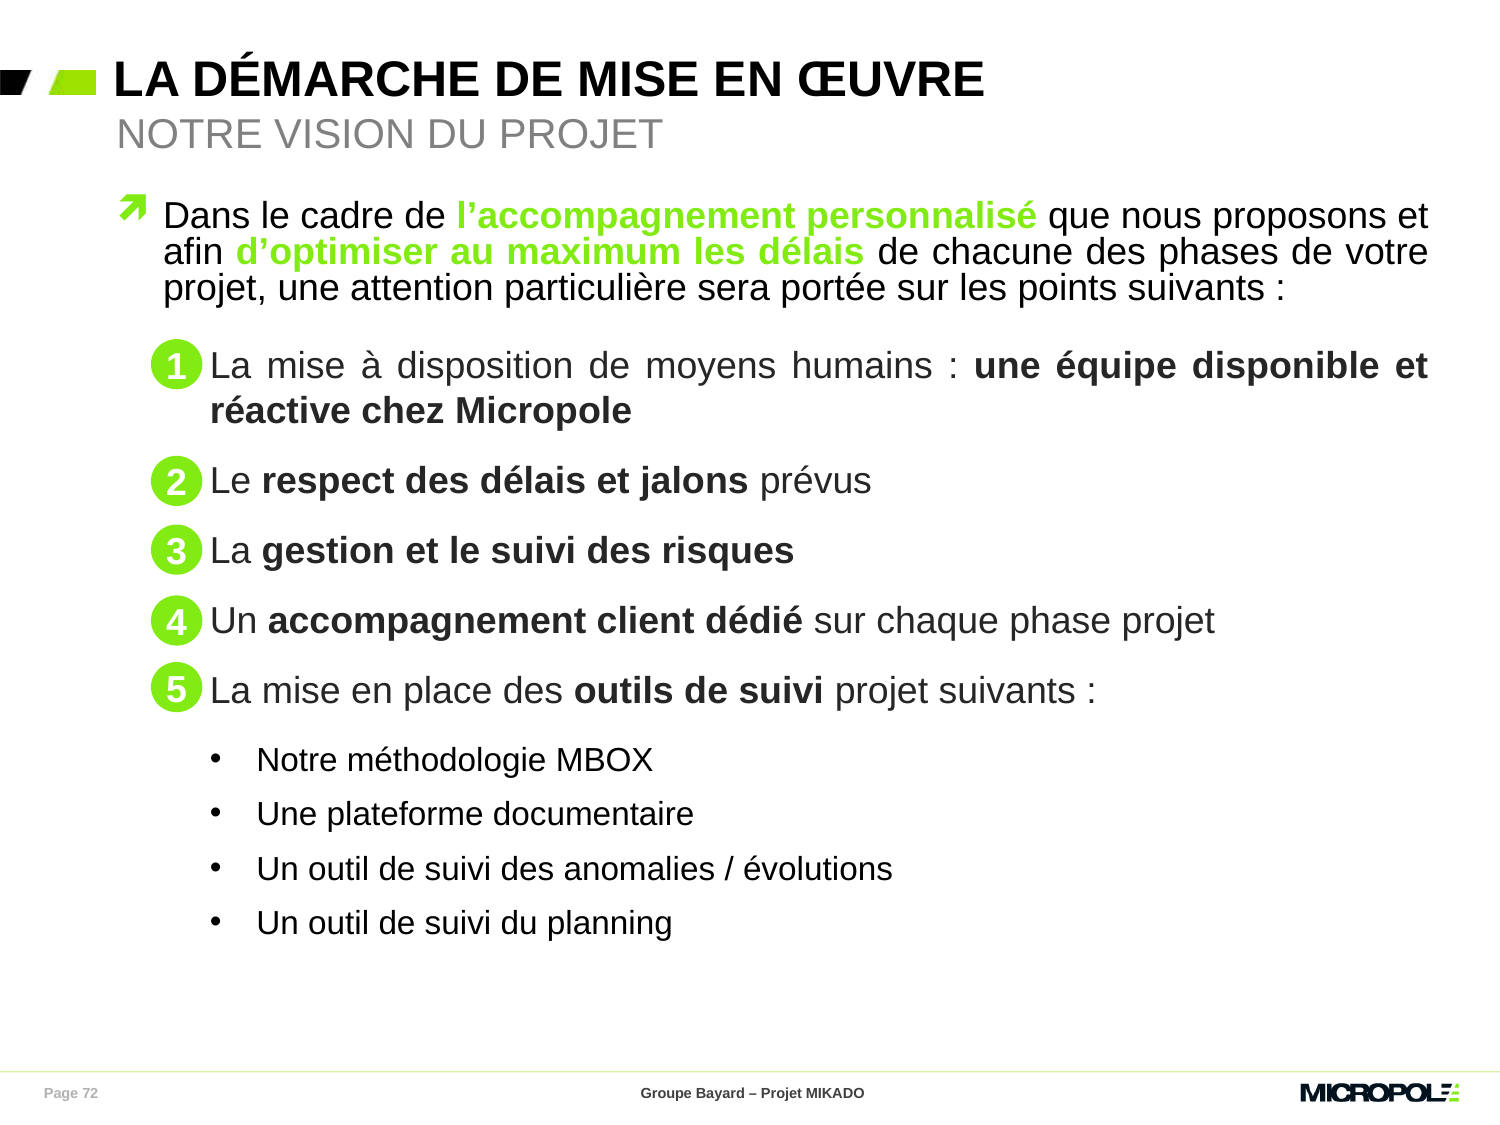

# La démarche de mise en œuvre
NOTRE VISION DU PROJET
Dans le cadre de l’accompagnement personnalisé que nous proposons et afin d’optimiser au maximum les délais de chacune des phases de votre projet, une attention particulière sera portée sur les points suivants :
La mise à disposition de moyens humains : une équipe disponible et réactive chez Micropole
Le respect des délais et jalons prévus
La gestion et le suivi des risques
Un accompagnement client dédié sur chaque phase projet
La mise en place des outils de suivi projet suivants :
Notre méthodologie MBOX
Une plateforme documentaire
Un outil de suivi des anomalies / évolutions
Un outil de suivi du planning
1
2
3
4
5
Page 72
Groupe Bayard – Projet MIKADO